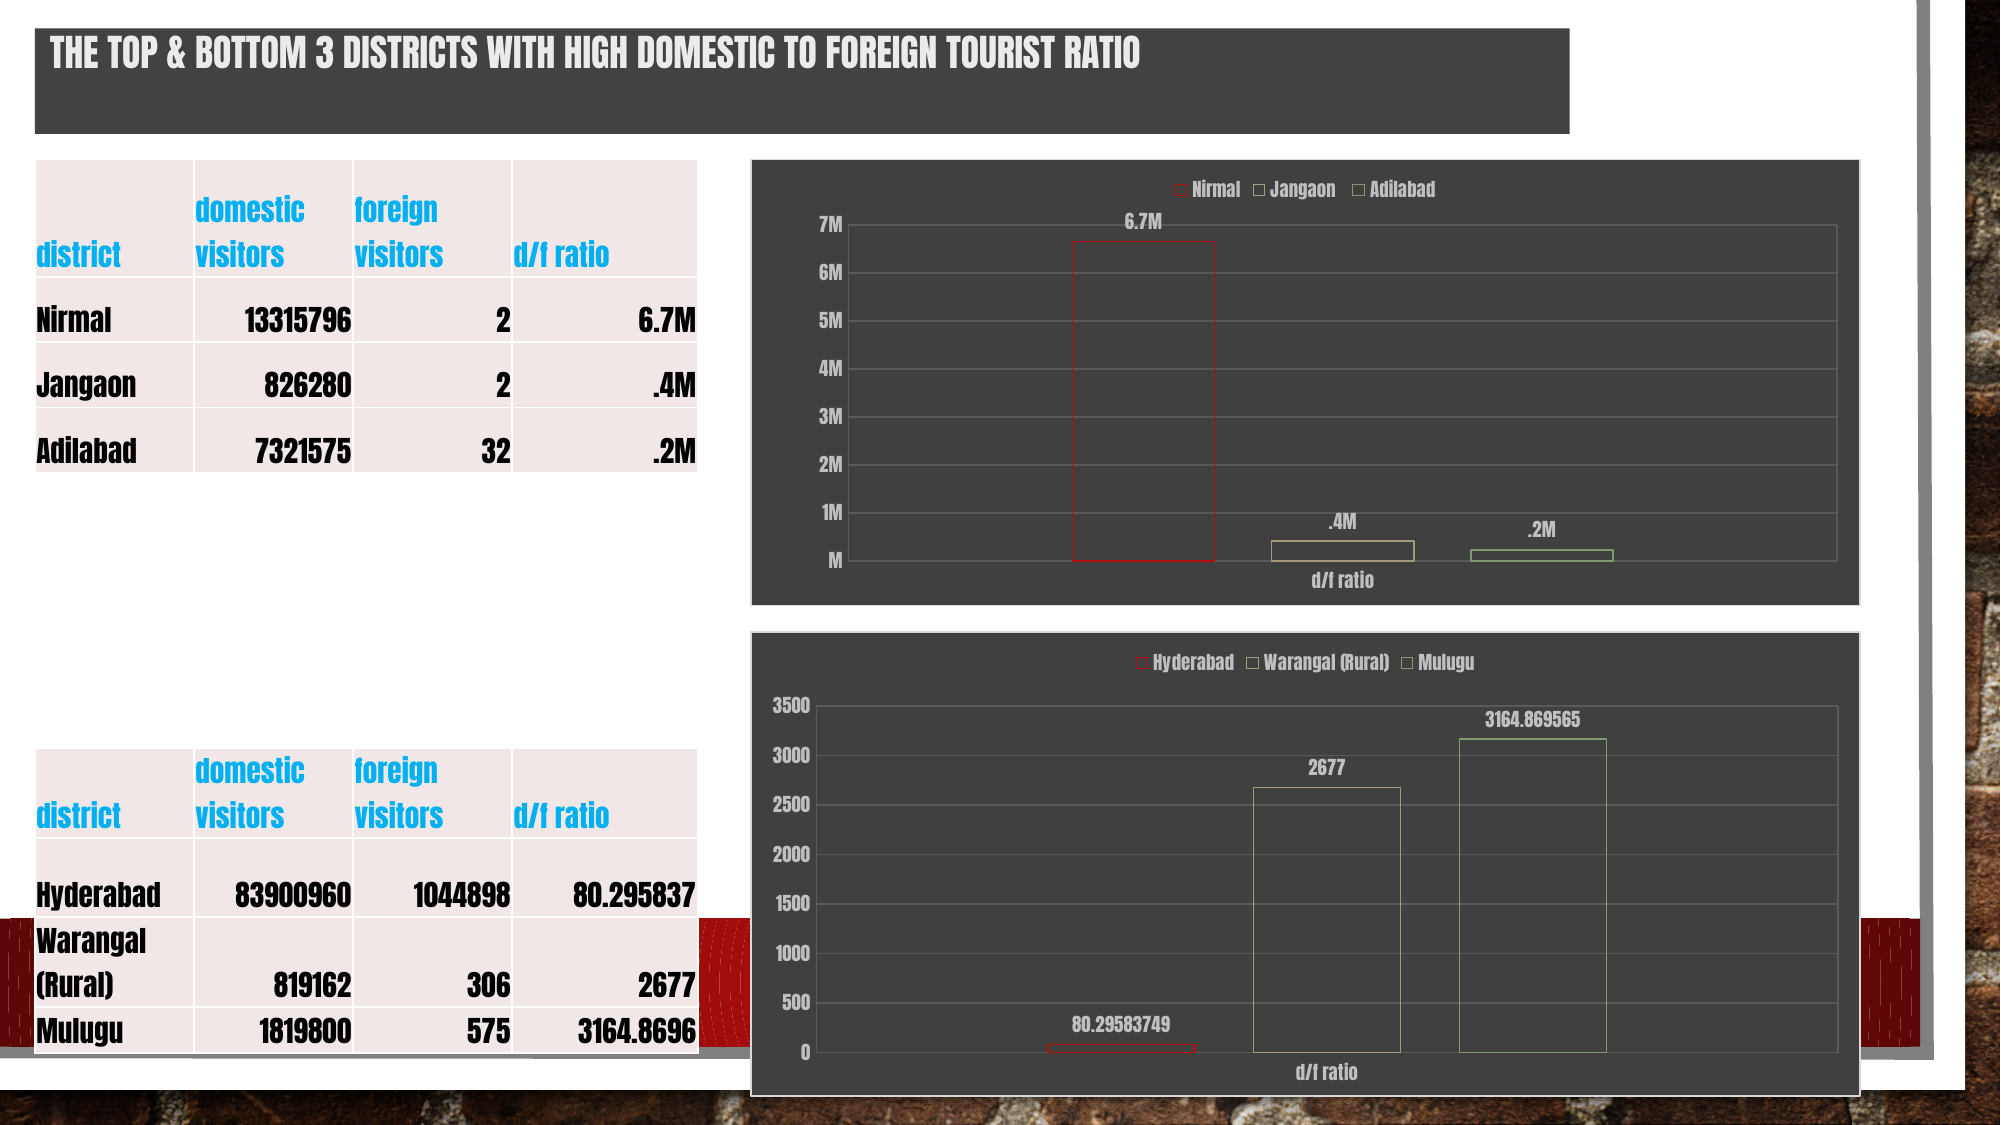

# The top & bottom 3 districts with high domestic to foreign tourist ratio
| district | domestic visitors | foreign visitors | d/f ratio |
| --- | --- | --- | --- |
| Nirmal | 13315796 | 2 | 6.7M |
| Jangaon | 826280 | 2 | .4M |
| Adilabad | 7321575 | 32 | .2M |

### Chart

| Category | Nirmal | Jangaon  | Adilabad |
|---|---|---|---|
| d/f ratio | 6657898.0 | 413140.0 | 228799.2188 |

### Chart

| Category | Hyderabad | Warangal (Rural) | Mulugu |
|---|---|---|---|
| d/f ratio | 80.29583749 | 2677.0 | 3164.869565 |
| district | domestic visitors | foreign visitors | d/f ratio |
| --- | --- | --- | --- |
| Hyderabad | 83900960 | 1044898 | 80.295837 |
| Warangal (Rural) | 819162 | 306 | 2677 |
| Mulugu | 1819800 | 575 | 3164.8696 |